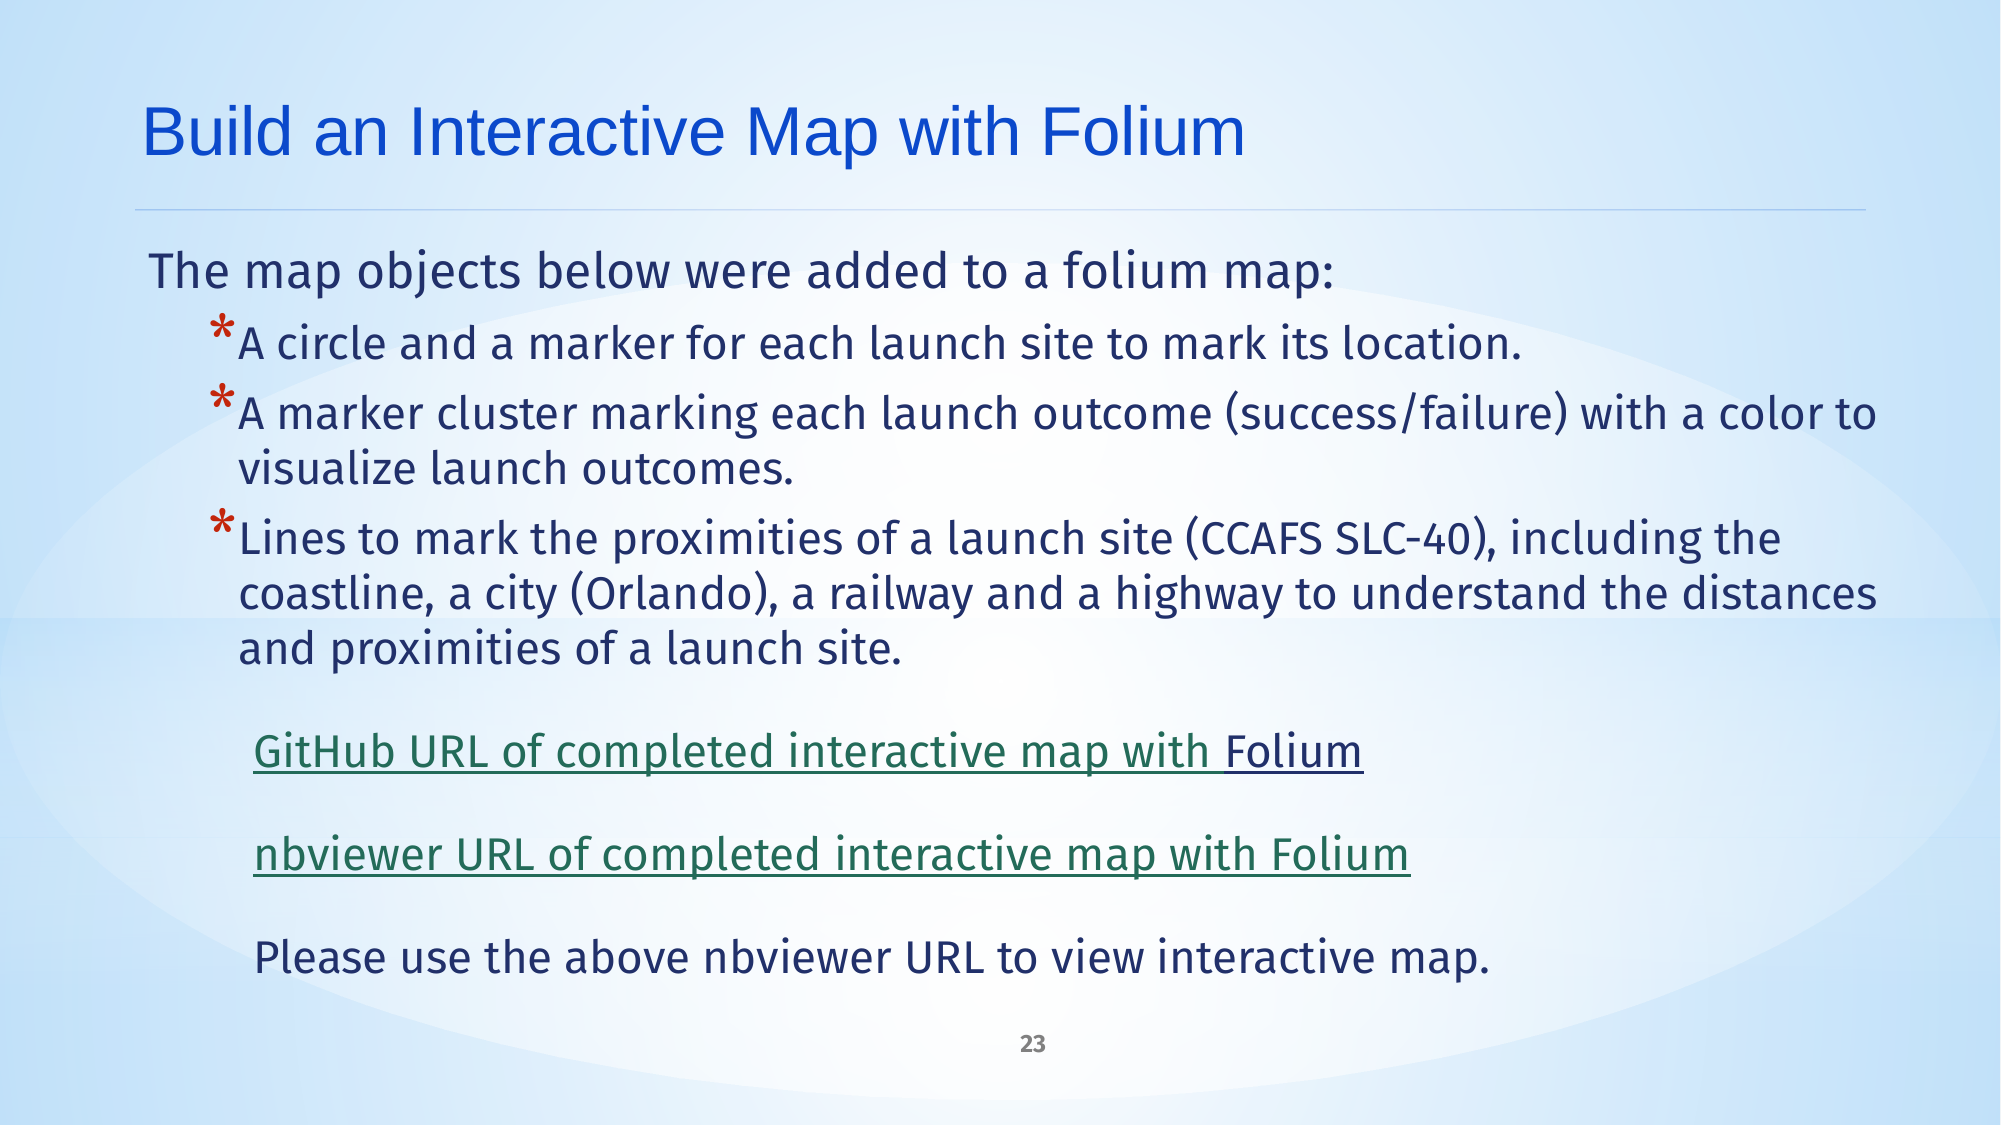

Build an Interactive Map with Folium
The map objects below were added to a folium map:
A circle and a marker for each launch site to mark its location.
A marker cluster marking each launch outcome (success/failure) with a color to visualize launch outcomes.
Lines to mark the proximities of a launch site (CCAFS SLC-40), including the coastline, a city (Orlando), a railway and a highway to understand the distances and proximities of a launch site.

GitHub URL of completed interactive map with Folium

nbviewer URL of completed interactive map with Folium

Please use the above nbviewer URL to view interactive map.

23